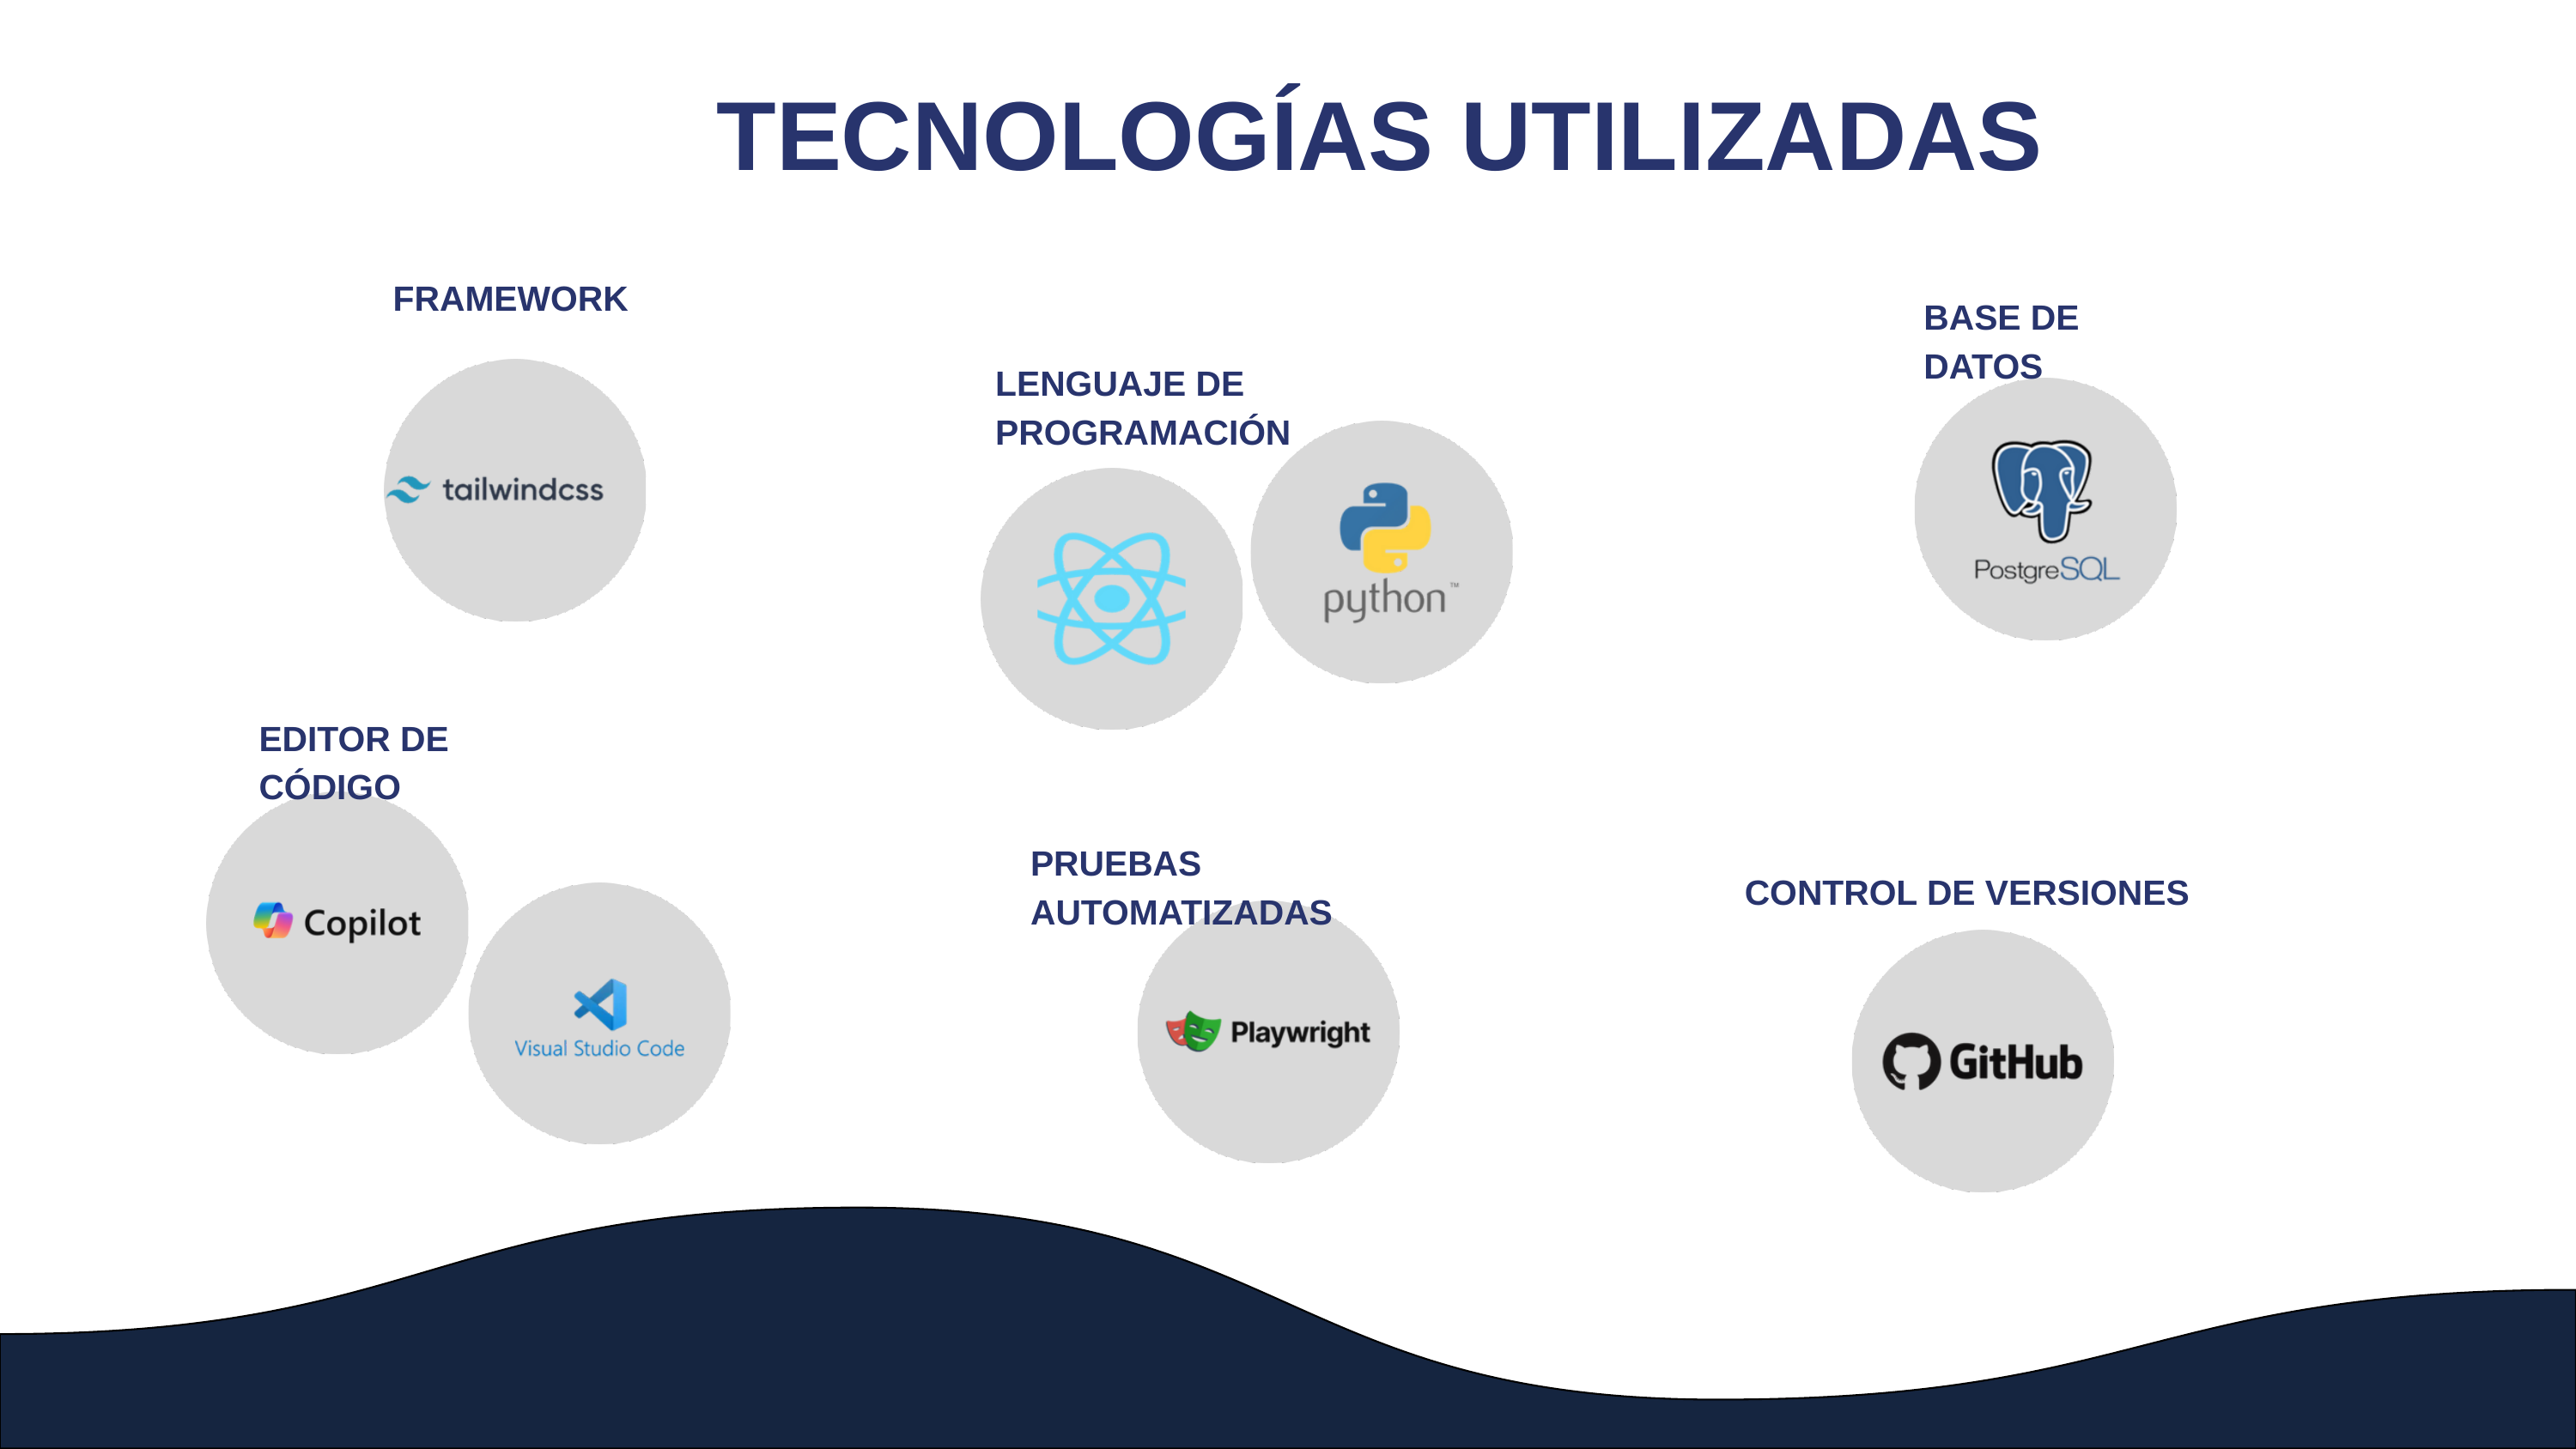

TECNOLOGÍAS UTILIZADAS
FRAMEWORK
BASE DE DATOS
LENGUAJE DE PROGRAMACIÓN

EDITOR DE CÓDIGO

PRUEBAS AUTOMATIZADAS
CONTROL DE VERSIONES